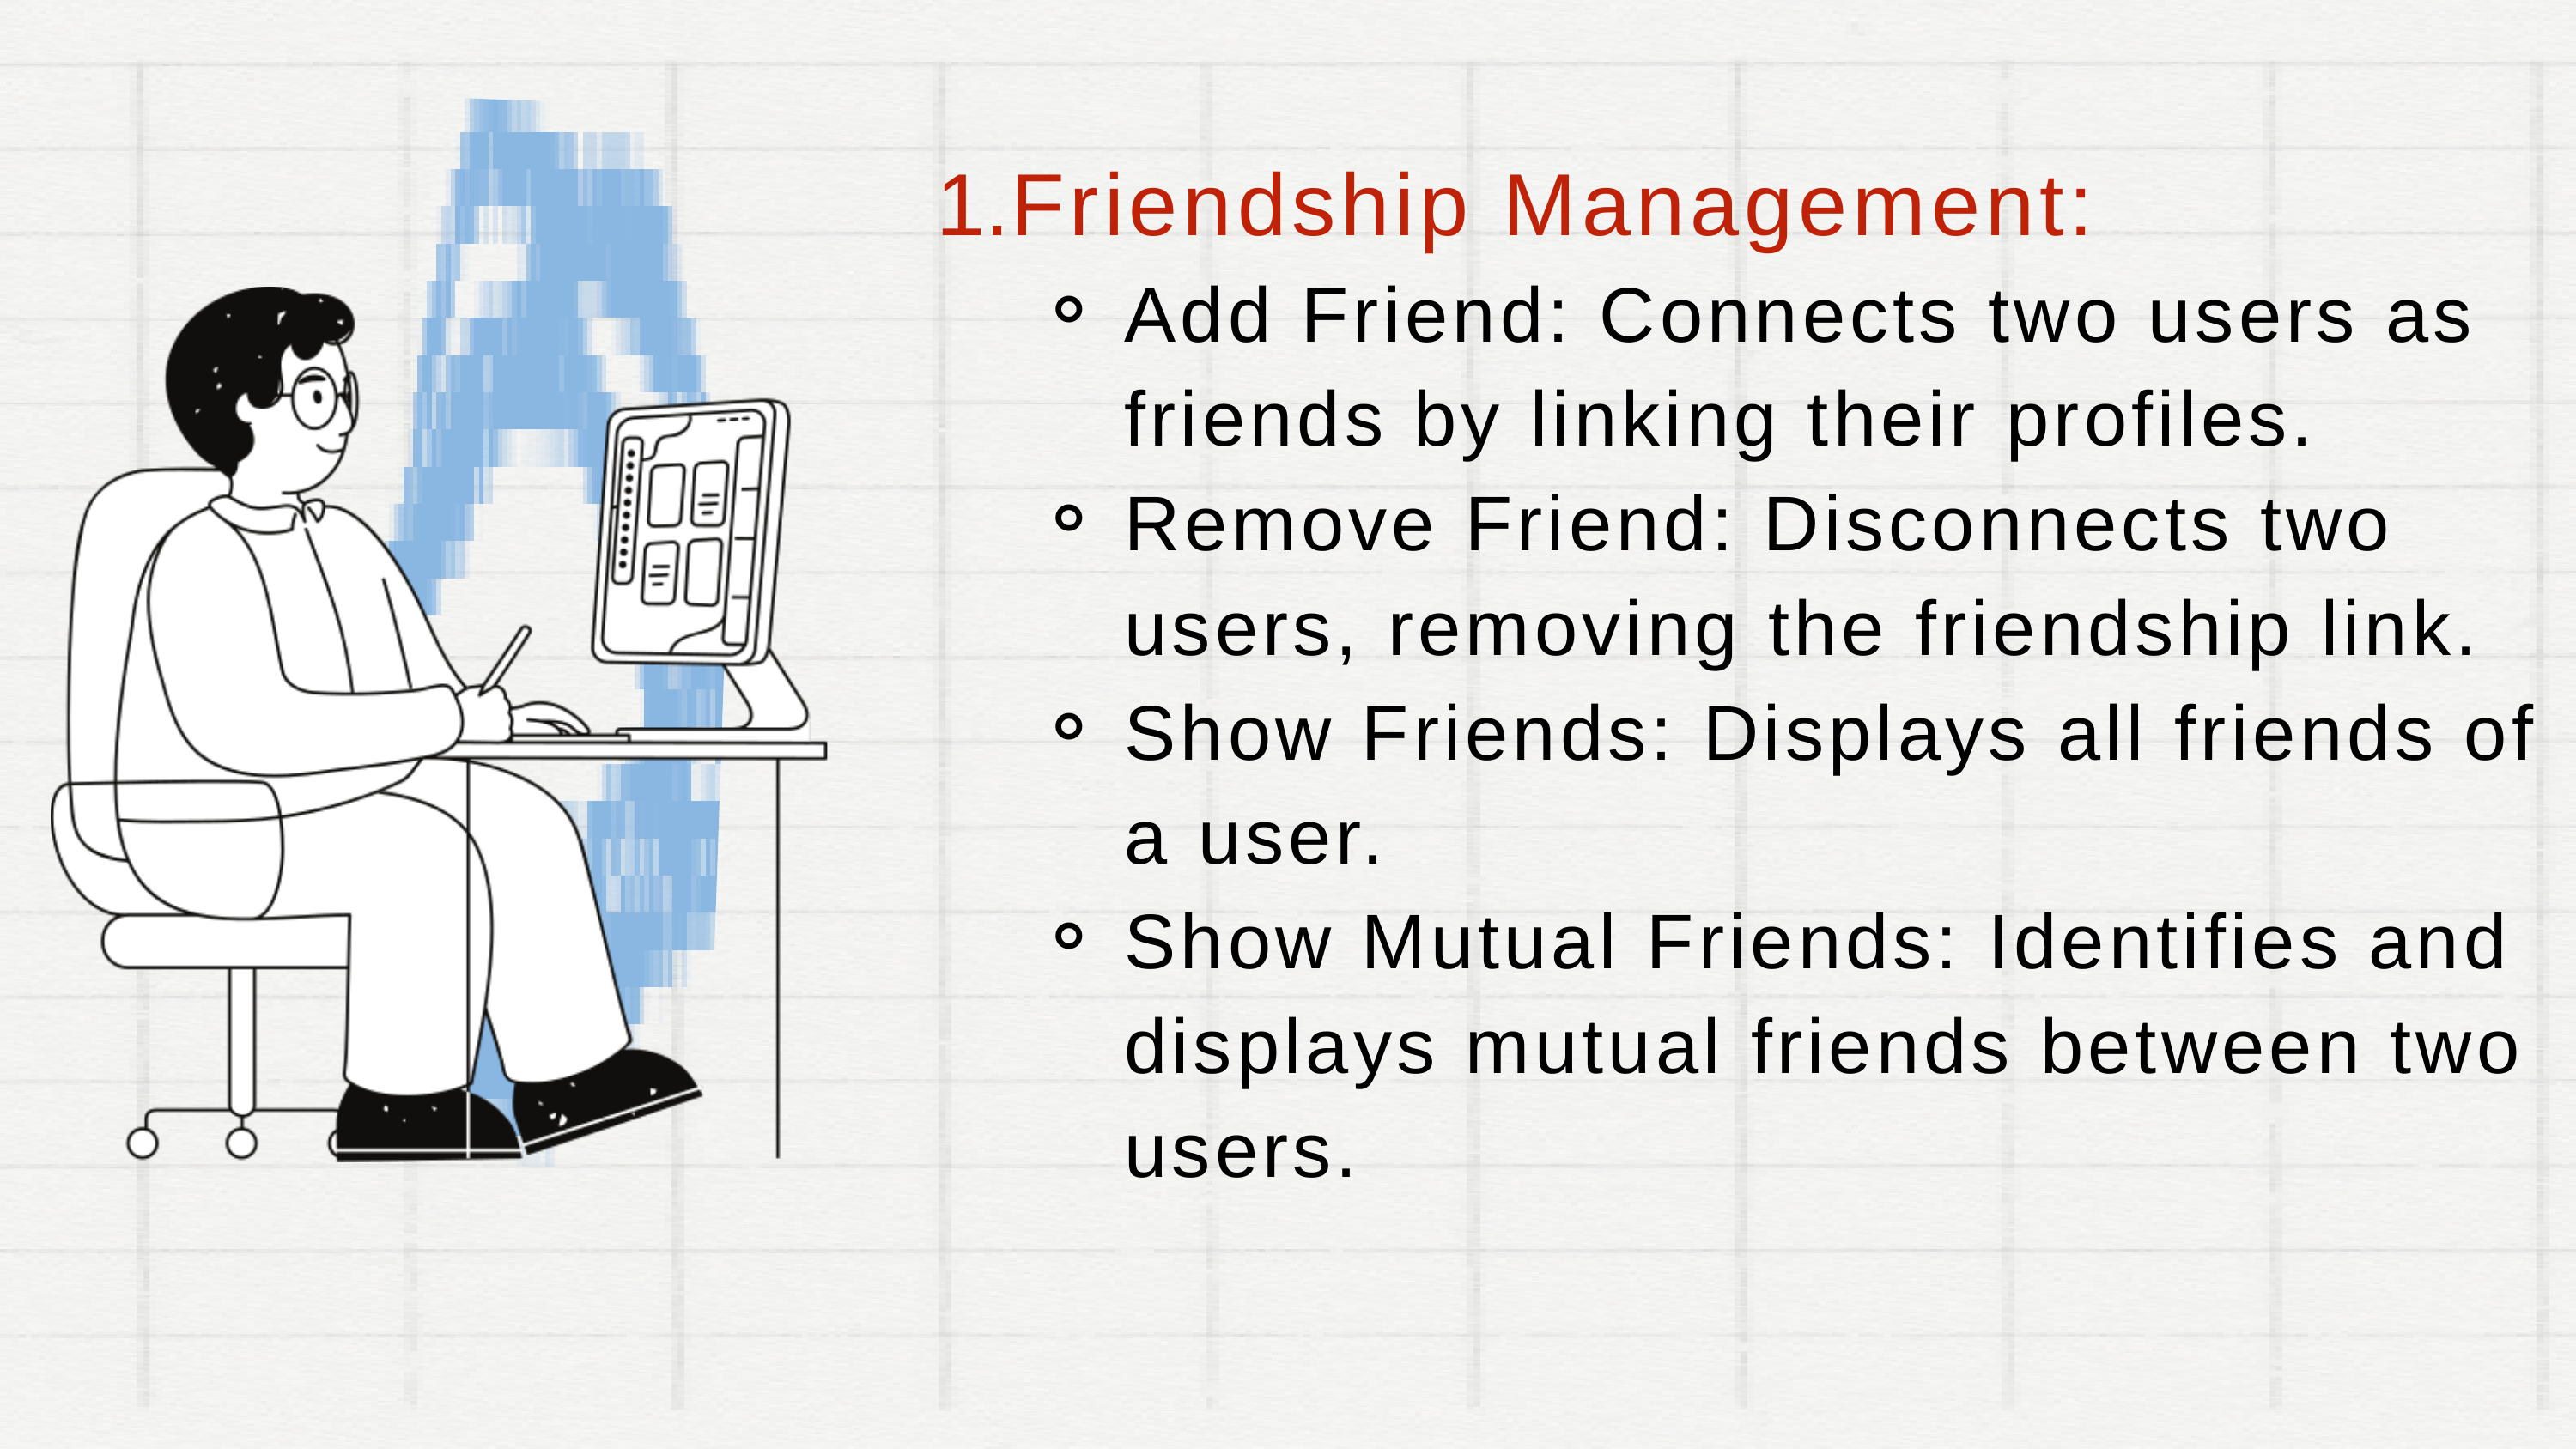

Friendship Management:
Add Friend: Connects two users as friends by linking their profiles.
Remove Friend: Disconnects two users, removing the friendship link.
Show Friends: Displays all friends of a user.
Show Mutual Friends: Identifies and displays mutual friends between two users.